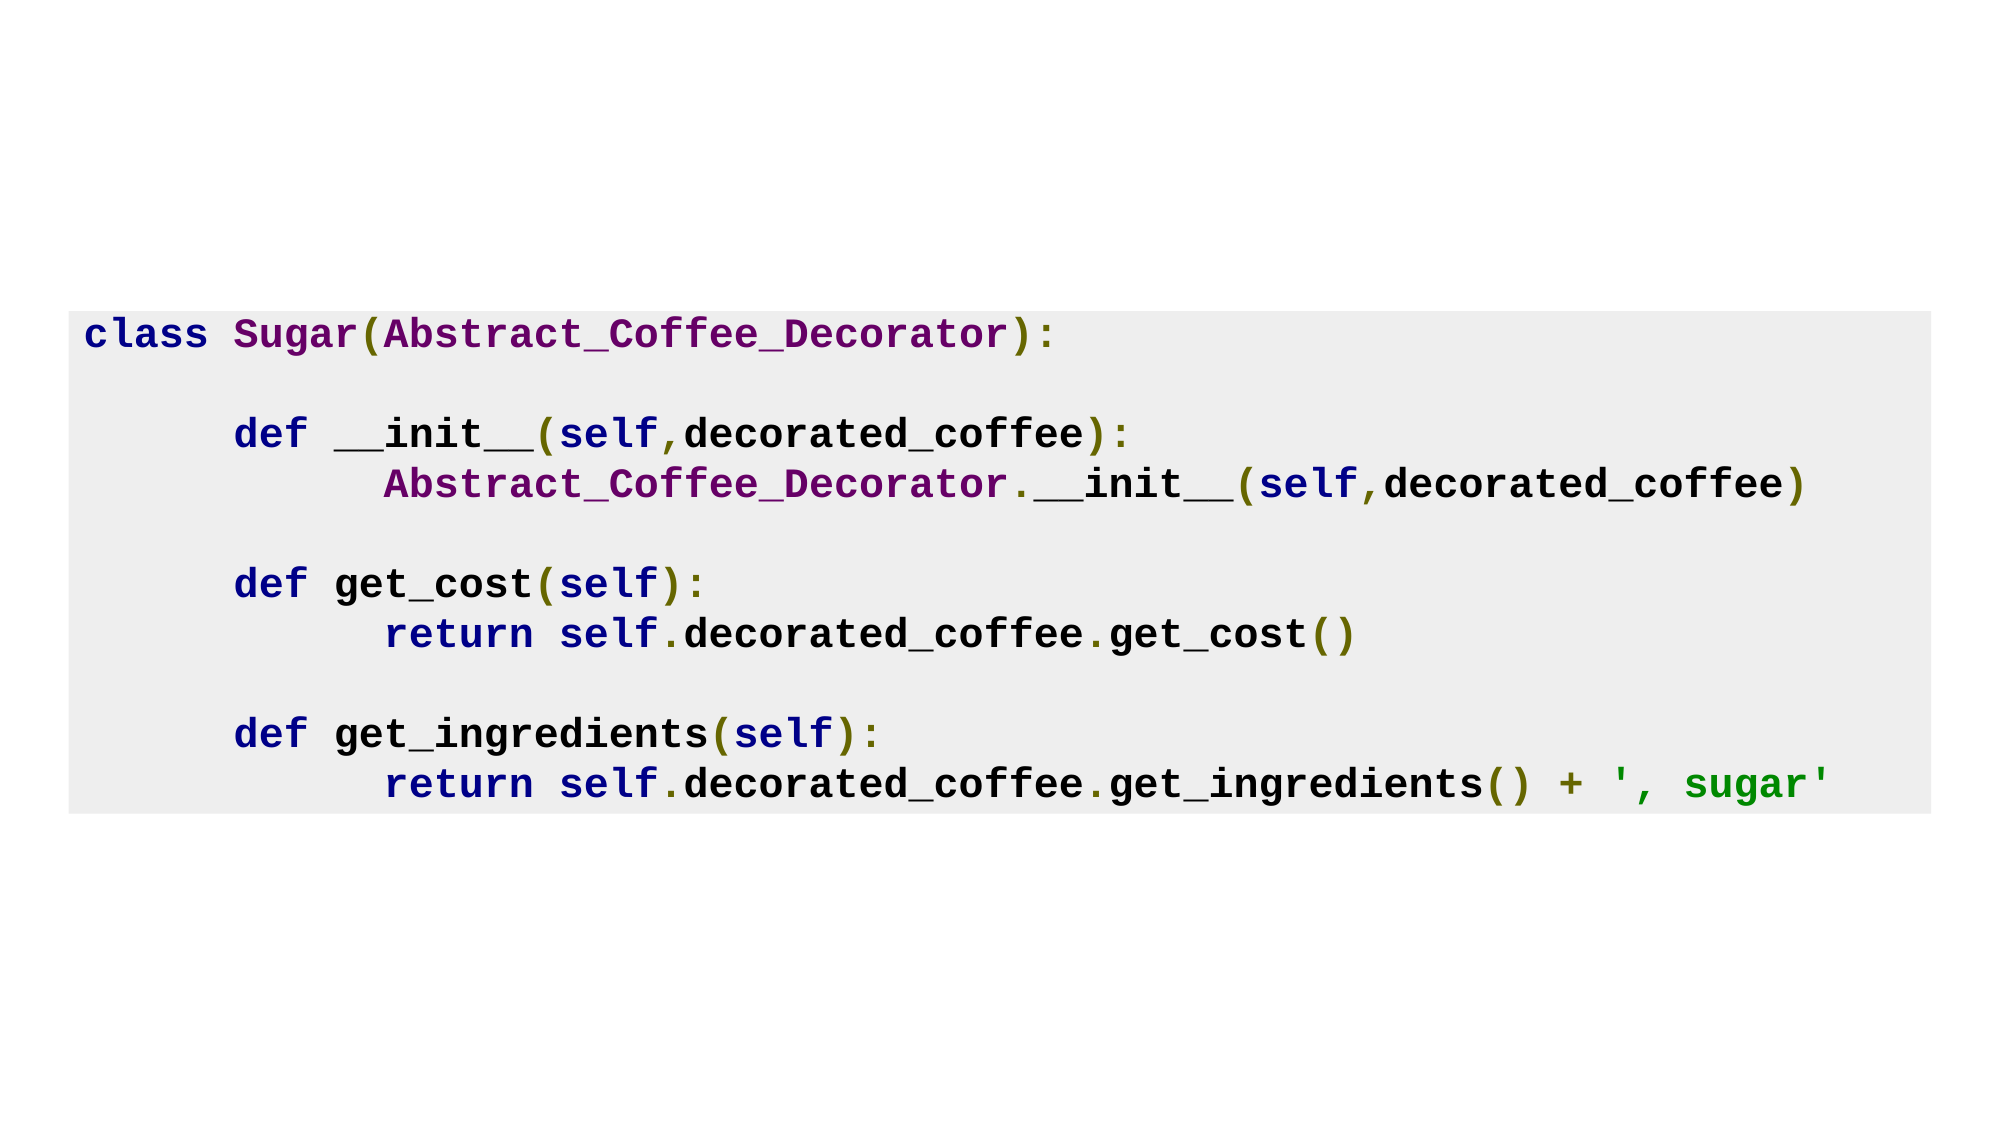

#
class Sugar(Abstract_Coffee_Decorator):

	def __init__(self,decorated_coffee): 				  			Abstract_Coffee_Decorator.__init__(self,decorated_coffee)

	def get_cost(self):
		return self.decorated_coffee.get_cost()

	def get_ingredients(self):
		return self.decorated_coffee.get_ingredients() + ', sugar'